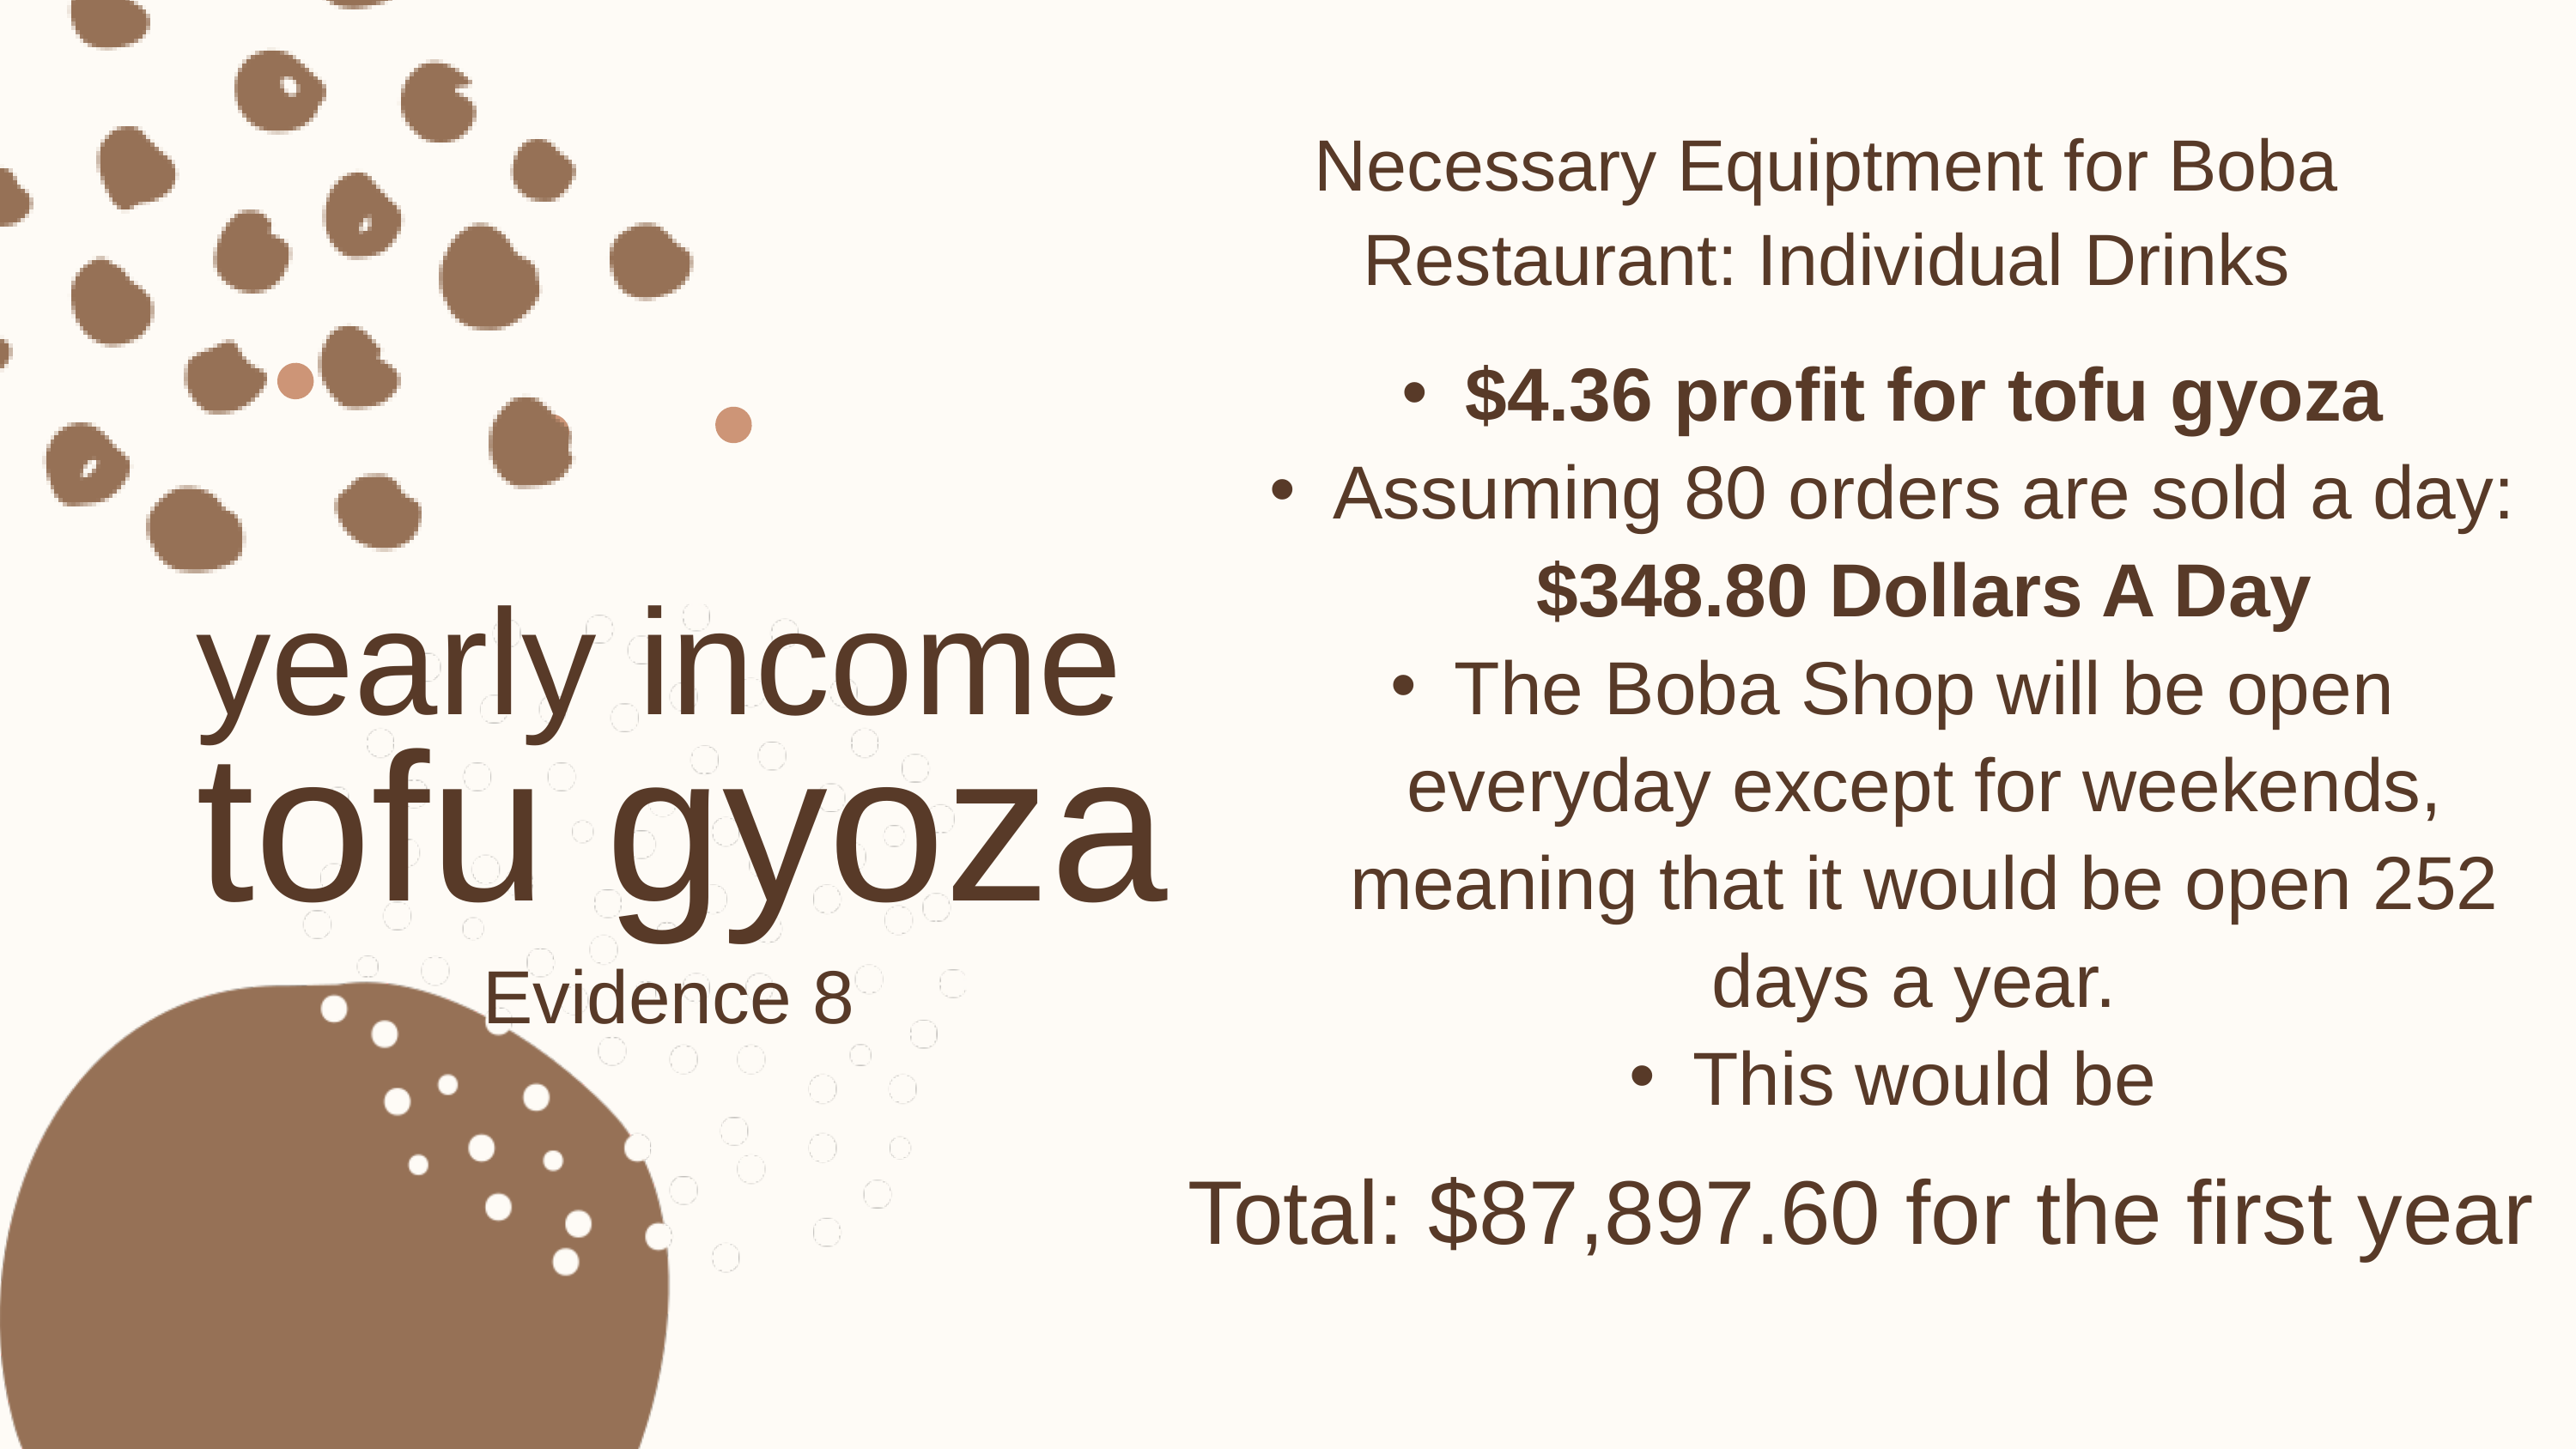

Necessary Equiptment for Boba Restaurant: Individual Drinks

$4.36 profit for tofu gyoza
Assuming 80 orders are sold a day: $348.80 Dollars A Day
The Boba Shop will be open everyday except for weekends, meaning that it would be open 252 days a year.
This would be
yearly income

tofu gyoza
Evidence 8
Total: $87,897.60 for the first year